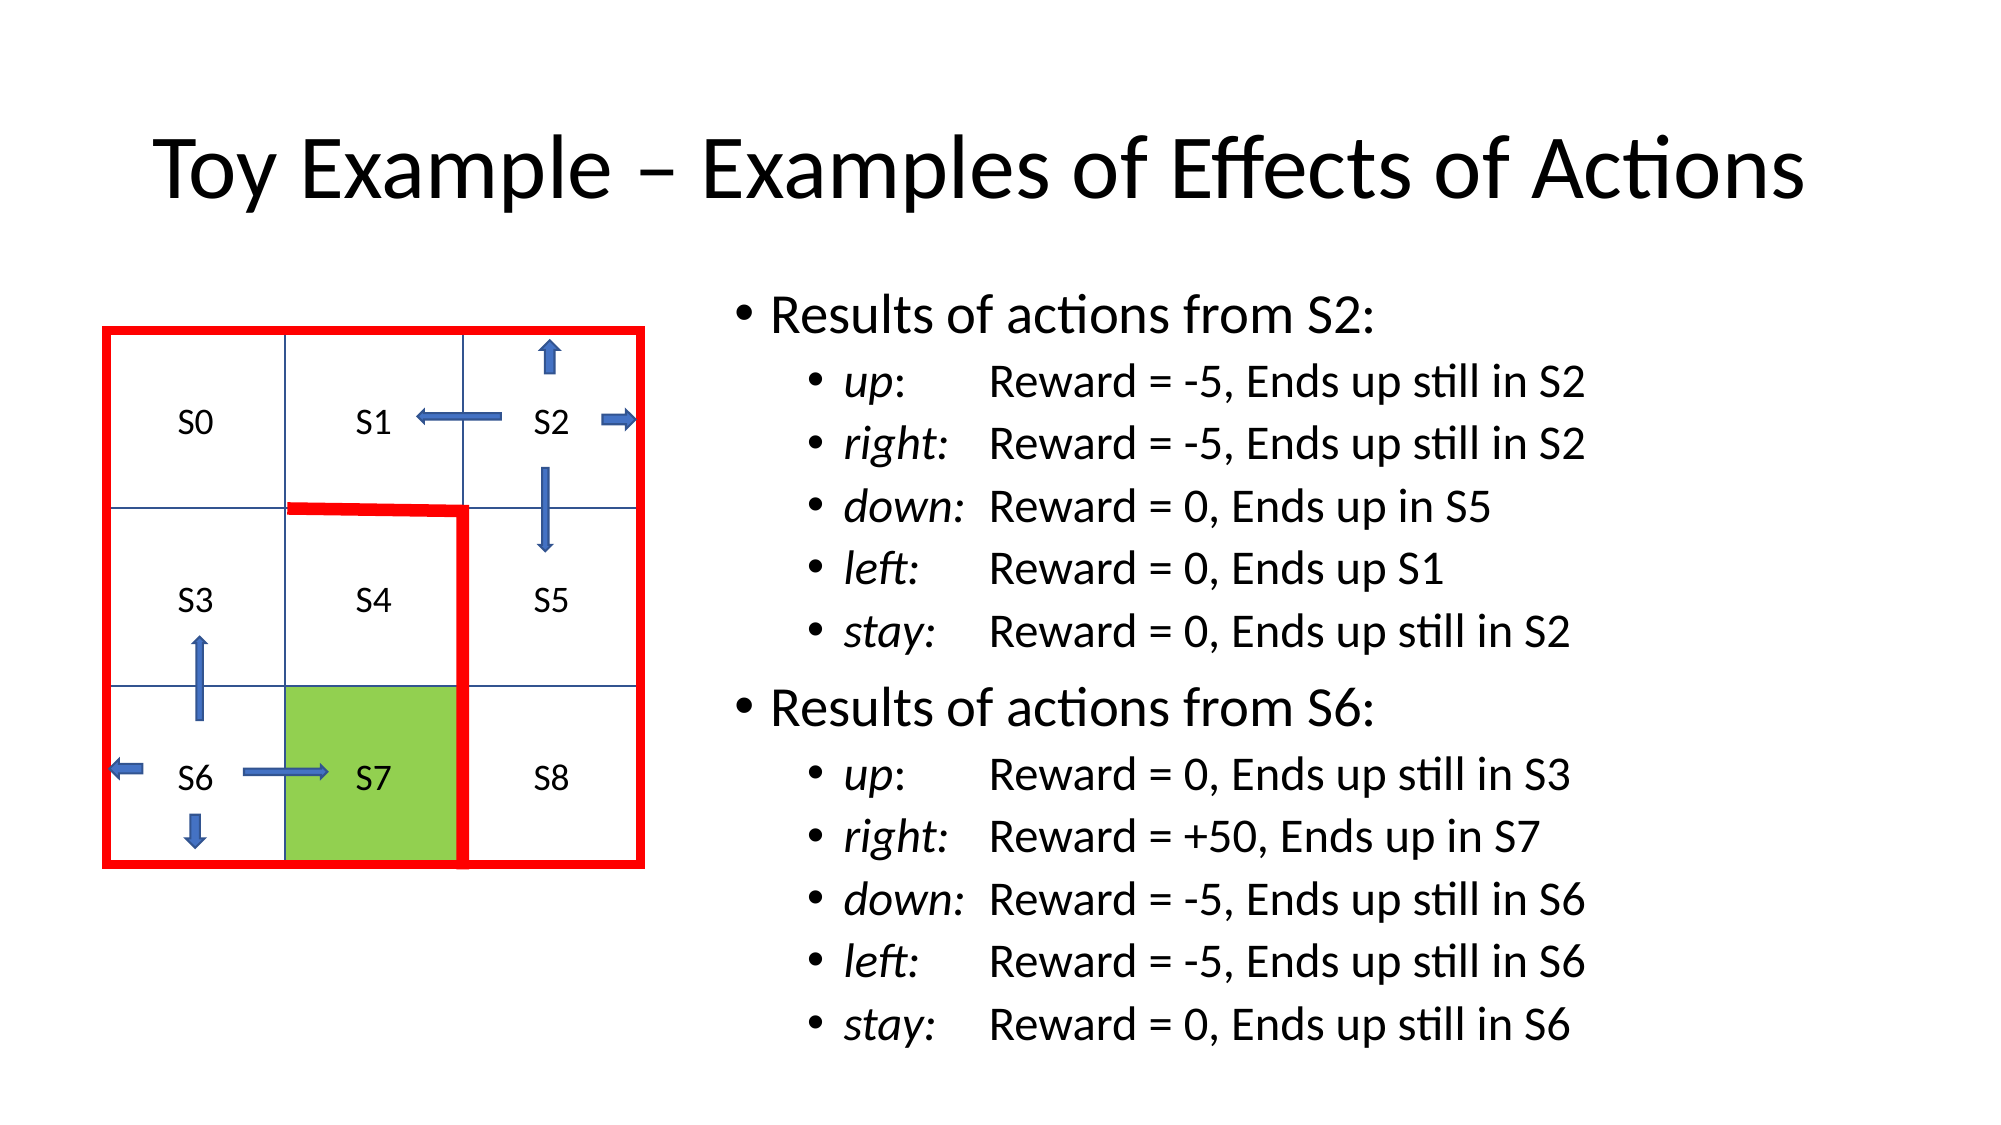

# Toy Example – Examples of Effects of Actions
Results of actions from S2:
up: 	Reward = -5, Ends up still in S2
right: 	Reward = -5, Ends up still in S2
down:	Reward = 0, Ends up in S5
left:	Reward = 0, Ends up S1
stay:	Reward = 0, Ends up still in S2
Results of actions from S6:
up: 	Reward = 0, Ends up still in S3
right: 	Reward = +50, Ends up in S7
down:	Reward = -5, Ends up still in S6
left:	Reward = -5, Ends up still in S6
stay:	Reward = 0, Ends up still in S6
S0

S1
S2

S3
S4

S5

S6
S7
S8